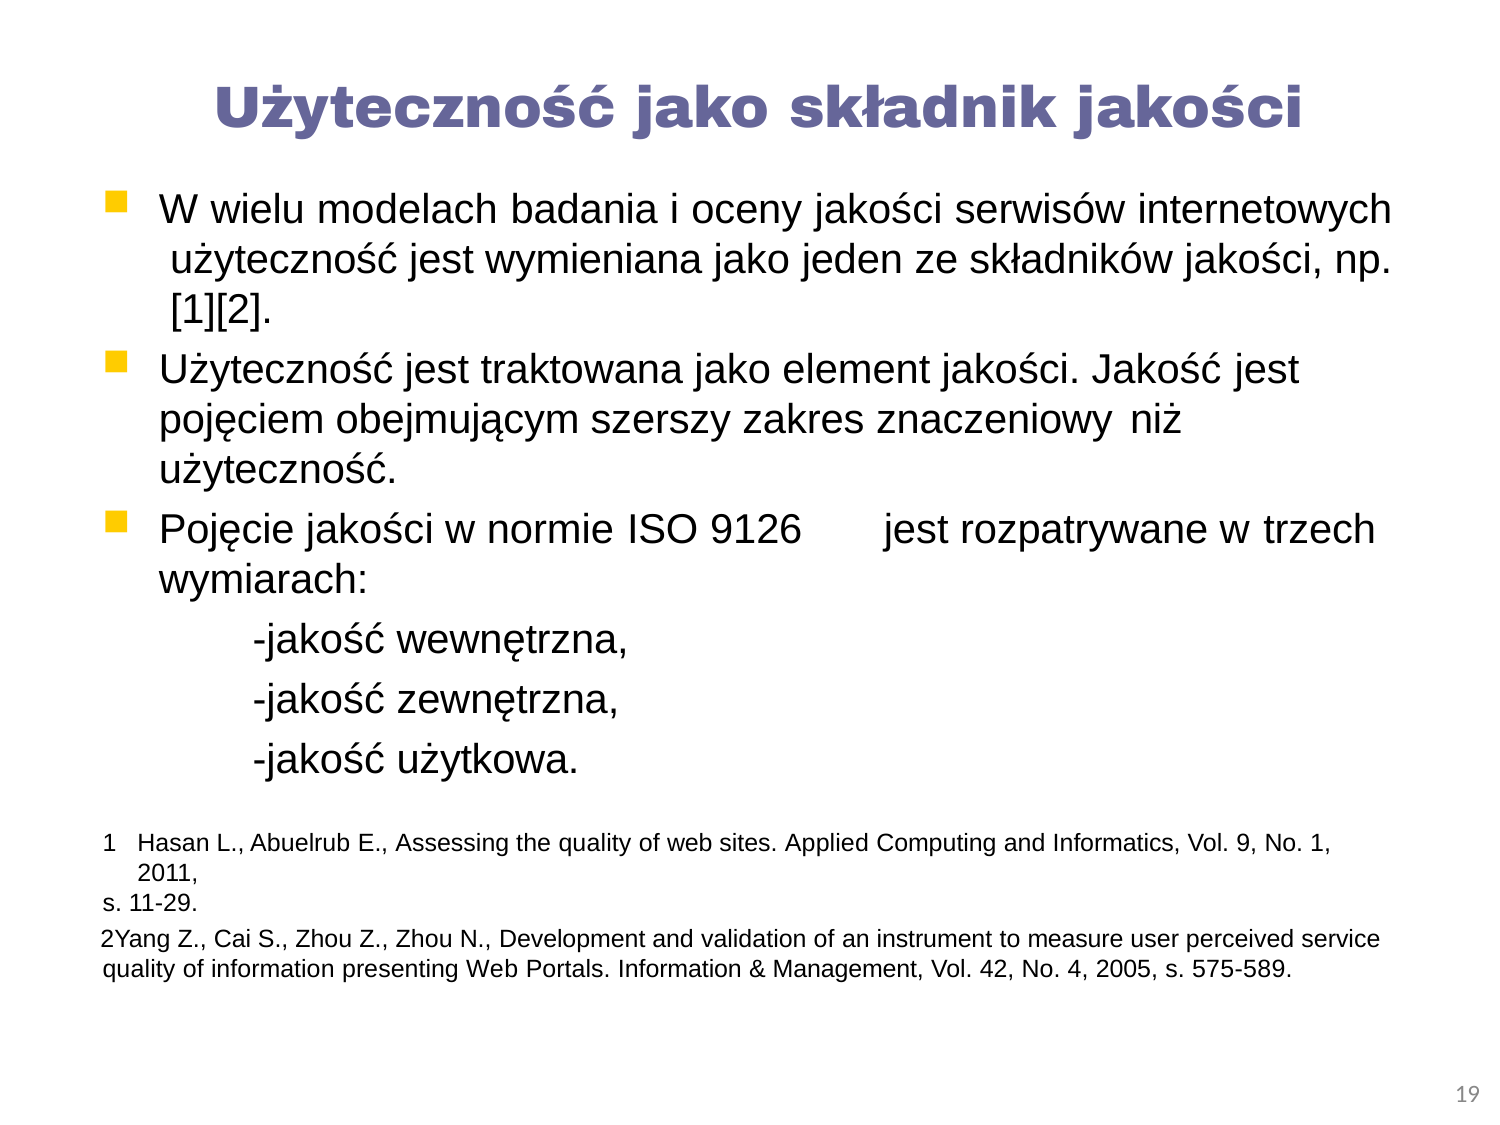

# Użyteczność jako składnik jakości
W wielu modelach badania i oceny jakości serwisów internetowych  użyteczność jest wymieniana jako jeden ze składników jakości, np.  [1][2].
Użyteczność jest traktowana jako element jakości. Jakość jest
pojęciem obejmującym szerszy zakres znaczeniowy niż
użyteczność.
Pojęcie jakości w normie ISO 9126	jest rozpatrywane w trzech
wymiarach:
-jakość wewnętrzna,
-jakość zewnętrzna,
-jakość użytkowa.

Hasan L., Abuelrub E., Assessing the quality of web sites. Applied Computing and Informatics, Vol. 9, No. 1, 2011,
s. 11-29.
Yang Z., Cai S., Zhou Z., Zhou N., Development and validation of an instrument to measure user perceived service  quality of information presenting Web Portals. Information & Management, Vol. 42, No. 4, 2005, s. 575-589.
19